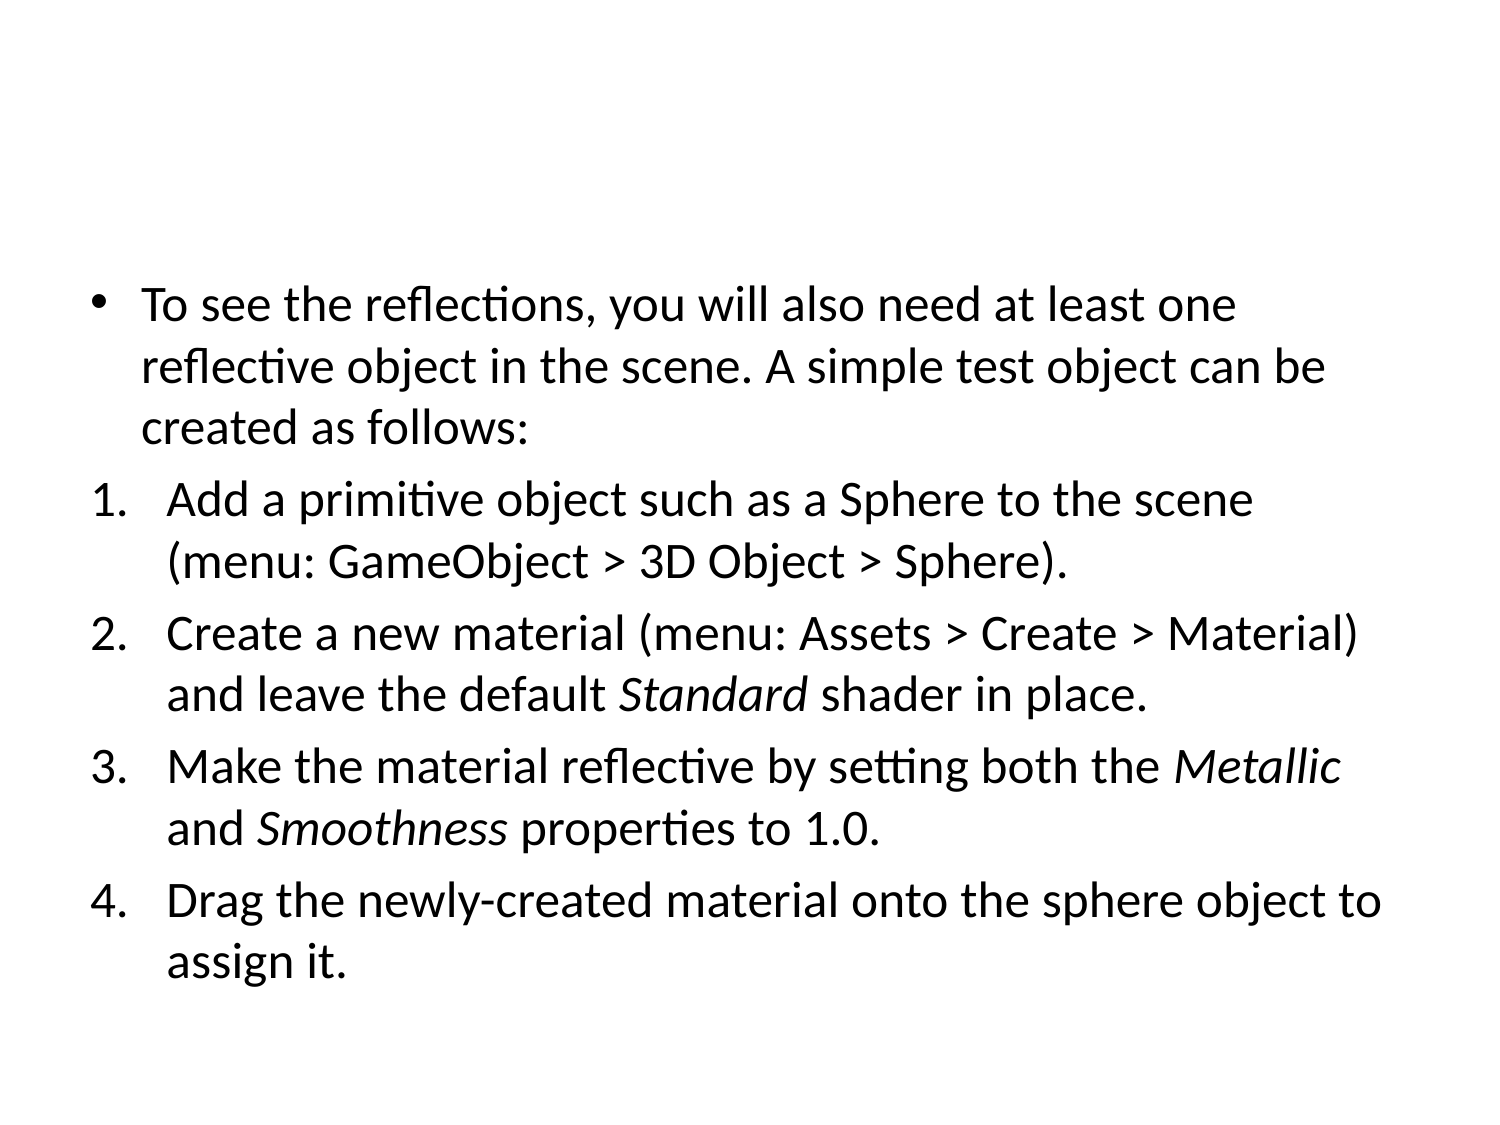

#
To see the reflections, you will also need at least one reflective object in the scene. A simple test object can be created as follows:
Add a primitive object such as a Sphere to the scene (menu: GameObject > 3D Object > Sphere).
Create a new material (menu: Assets > Create > Material) and leave the default Standard shader in place.
Make the material reflective by setting both the Metallic and Smoothness properties to 1.0.
Drag the newly-created material onto the sphere object to assign it.